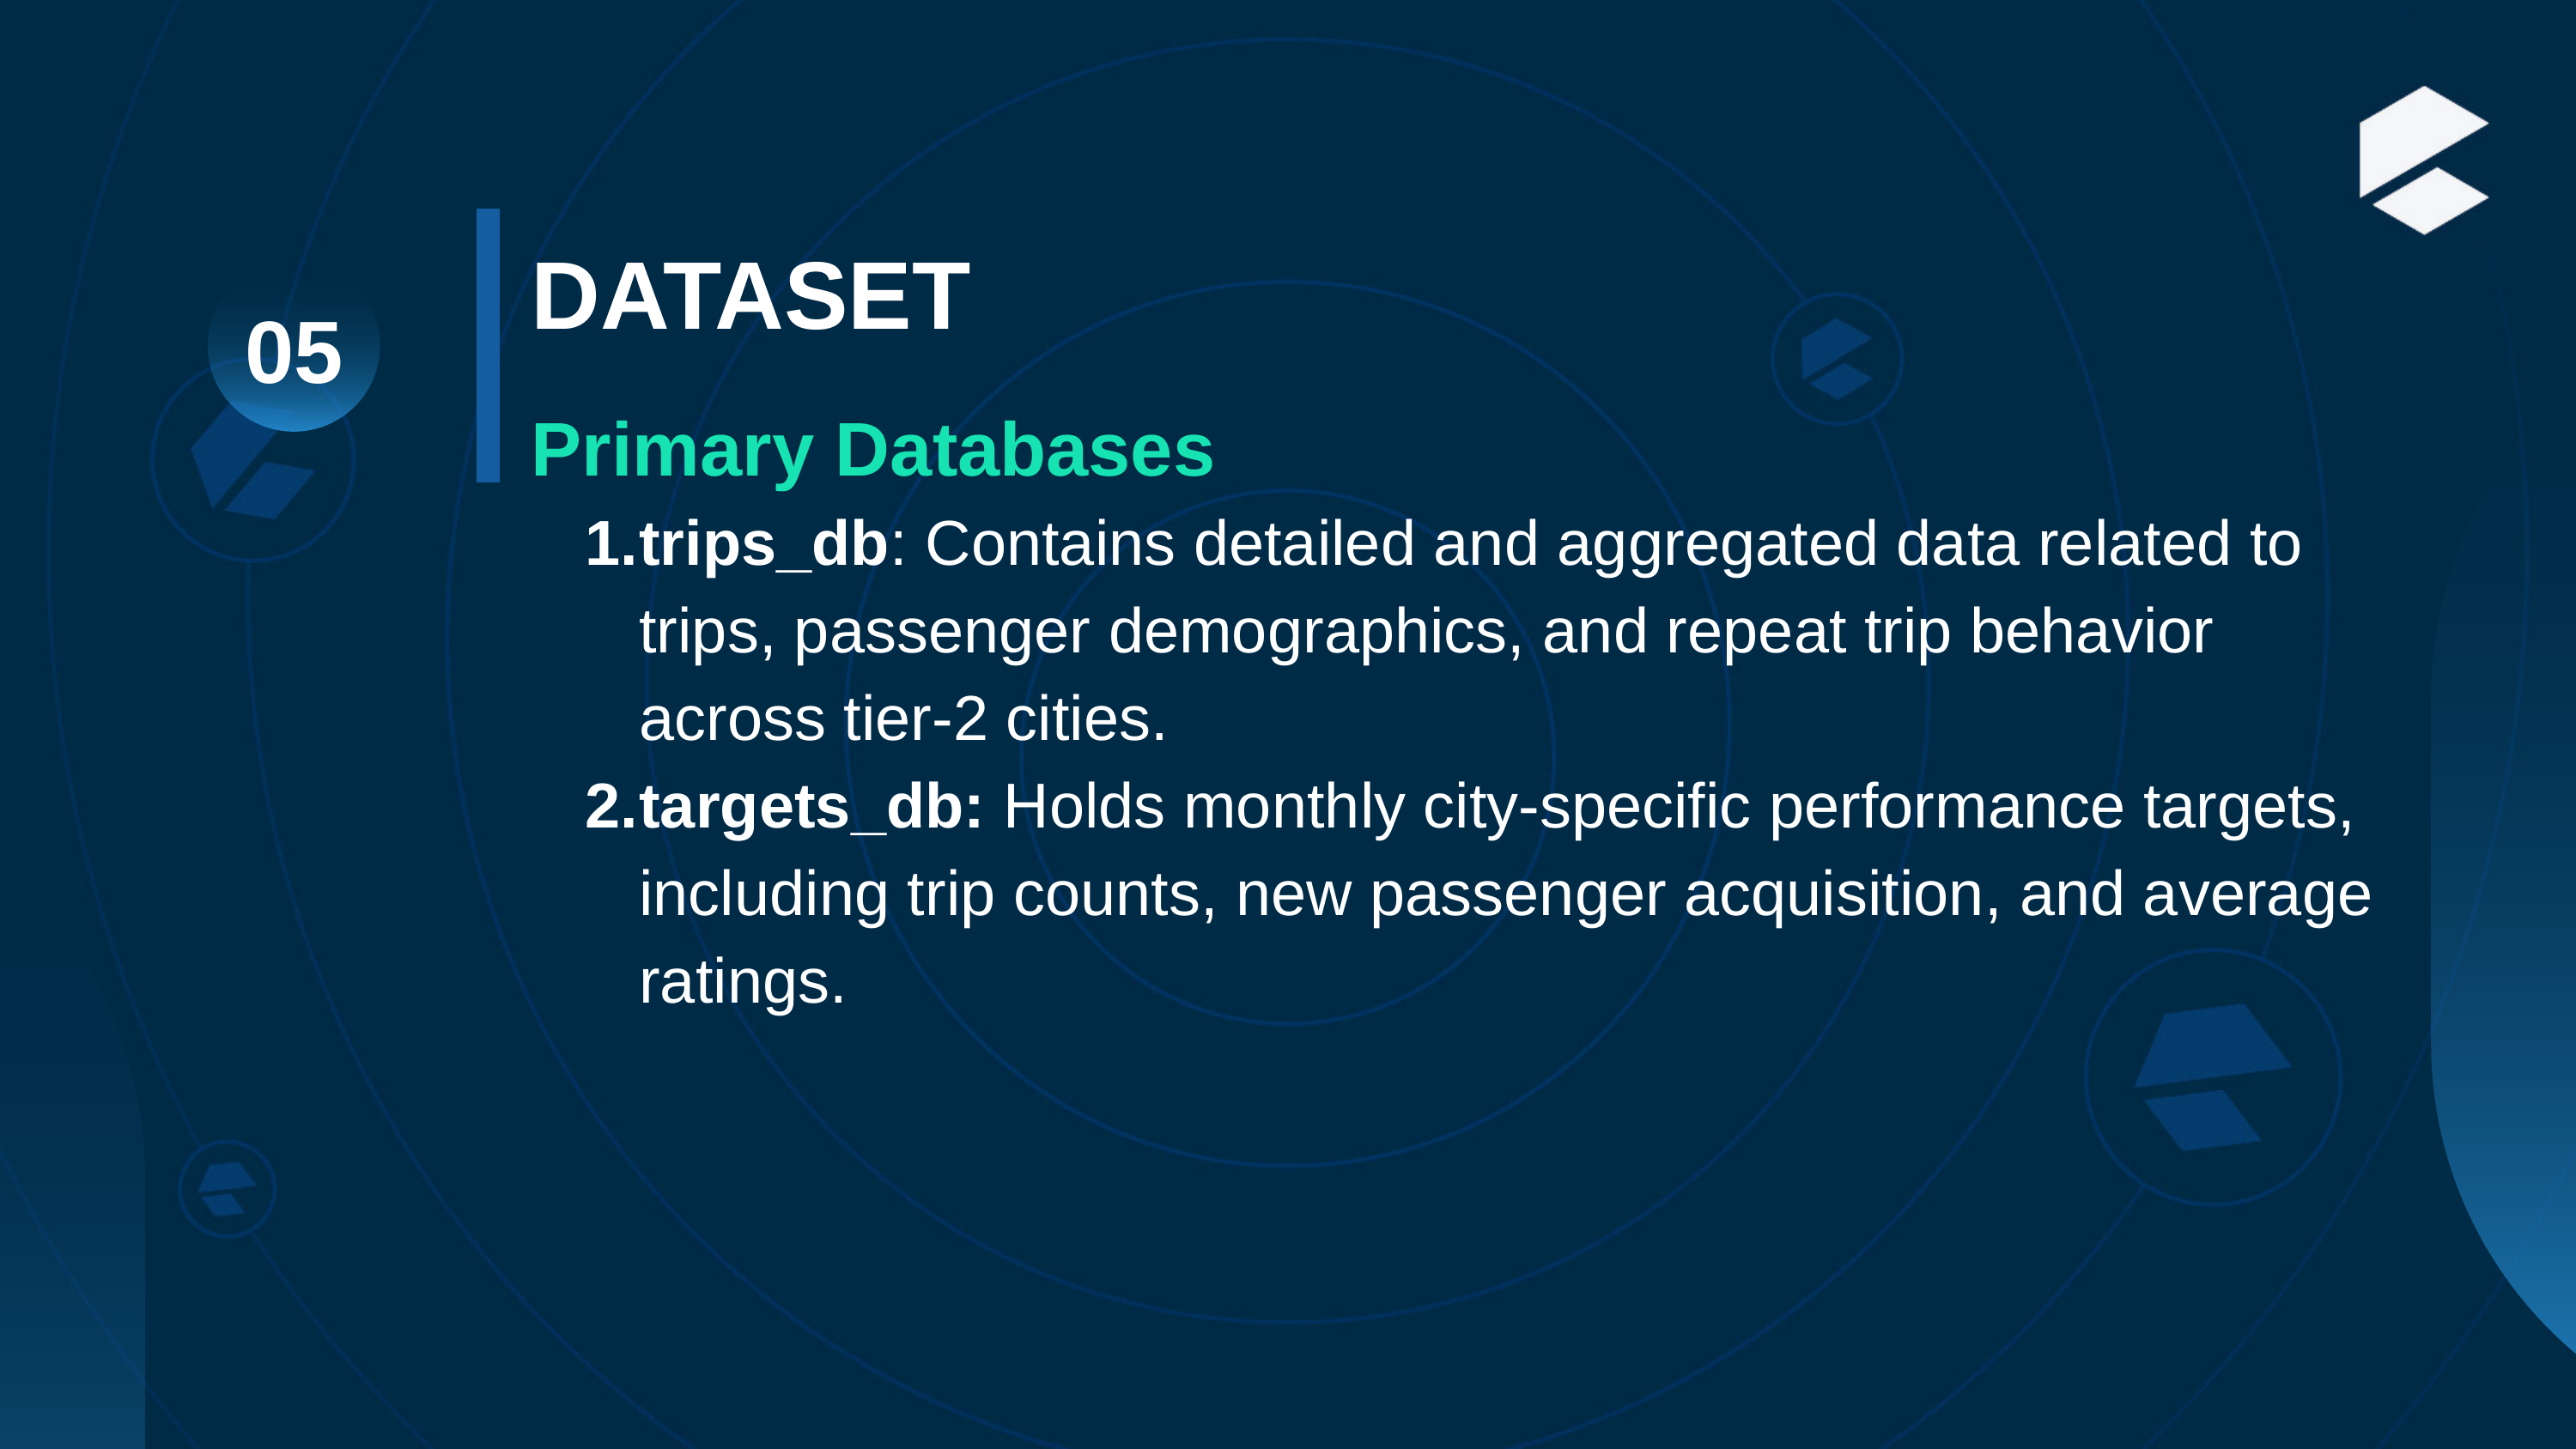

DATASET

05

Primary Databases
trips_db: Contains detailed and aggregated data related to trips, passenger demographics, and repeat trip behavior across tier-2 cities.
targets_db: Holds monthly city-specific performance targets, including trip counts, new passenger acquisition, and average ratings.